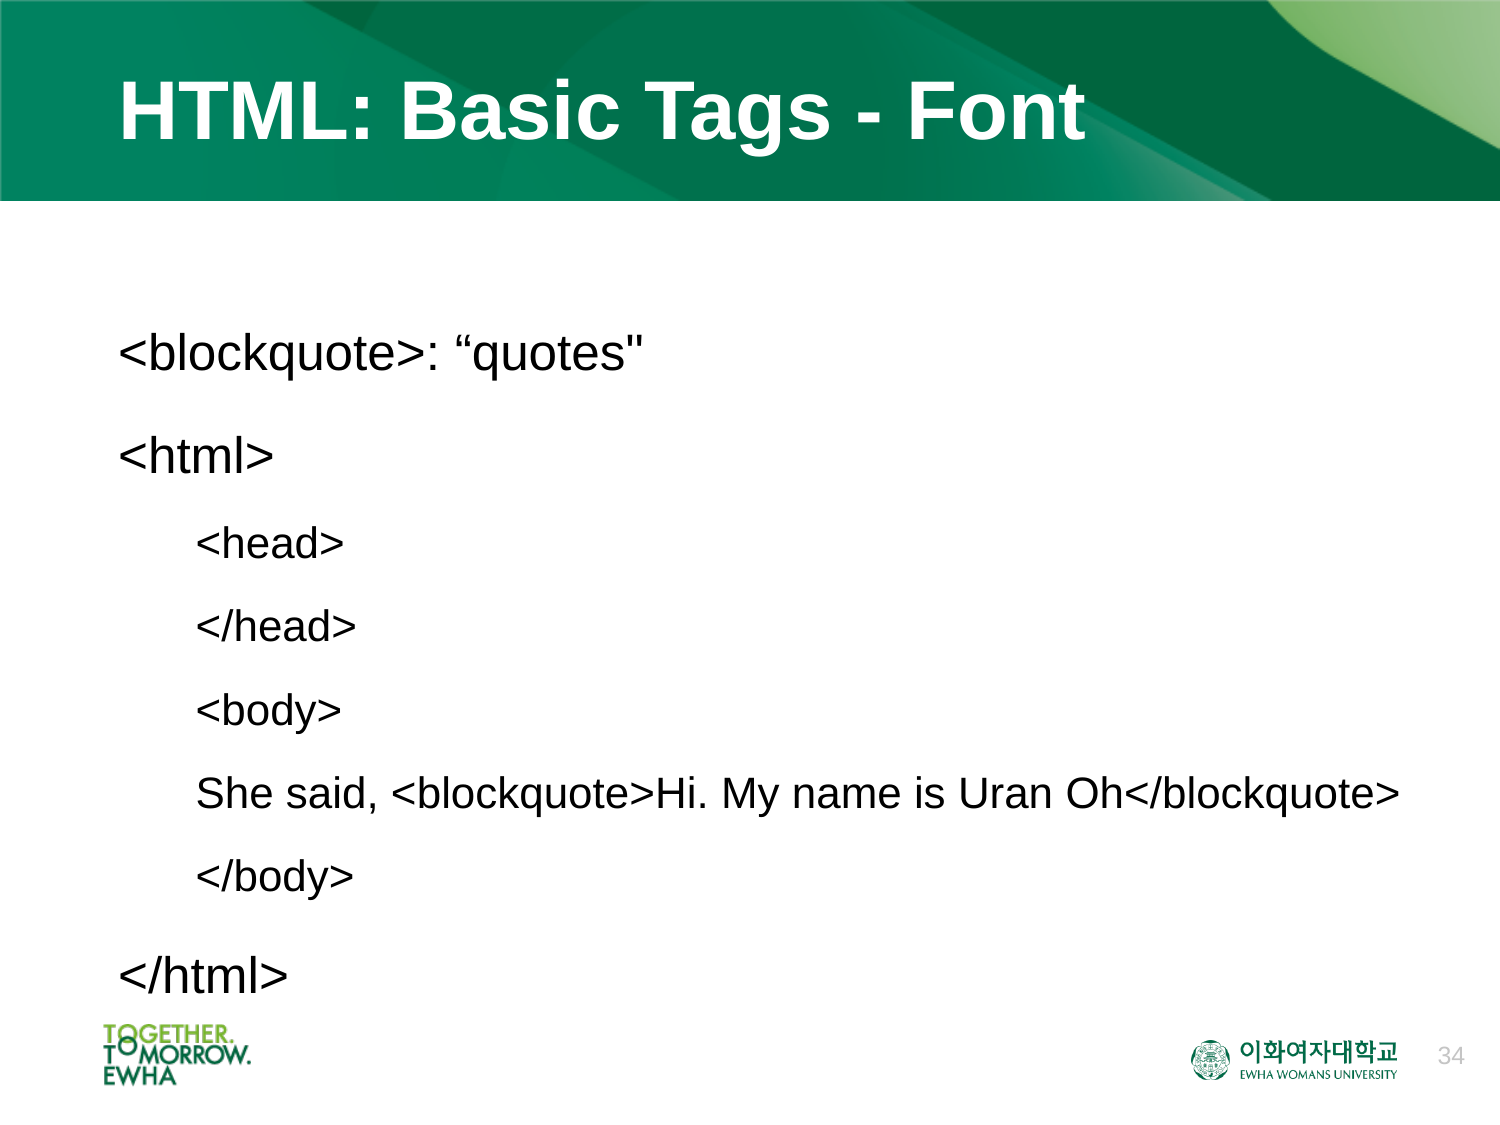

# HTML: Basic Tags - Font
<blockquote>: “quotes"
<html>
<head>
</head>
<body>
	She said, <blockquote>Hi. My name is Uran Oh</blockquote>
</body>
</html>
34